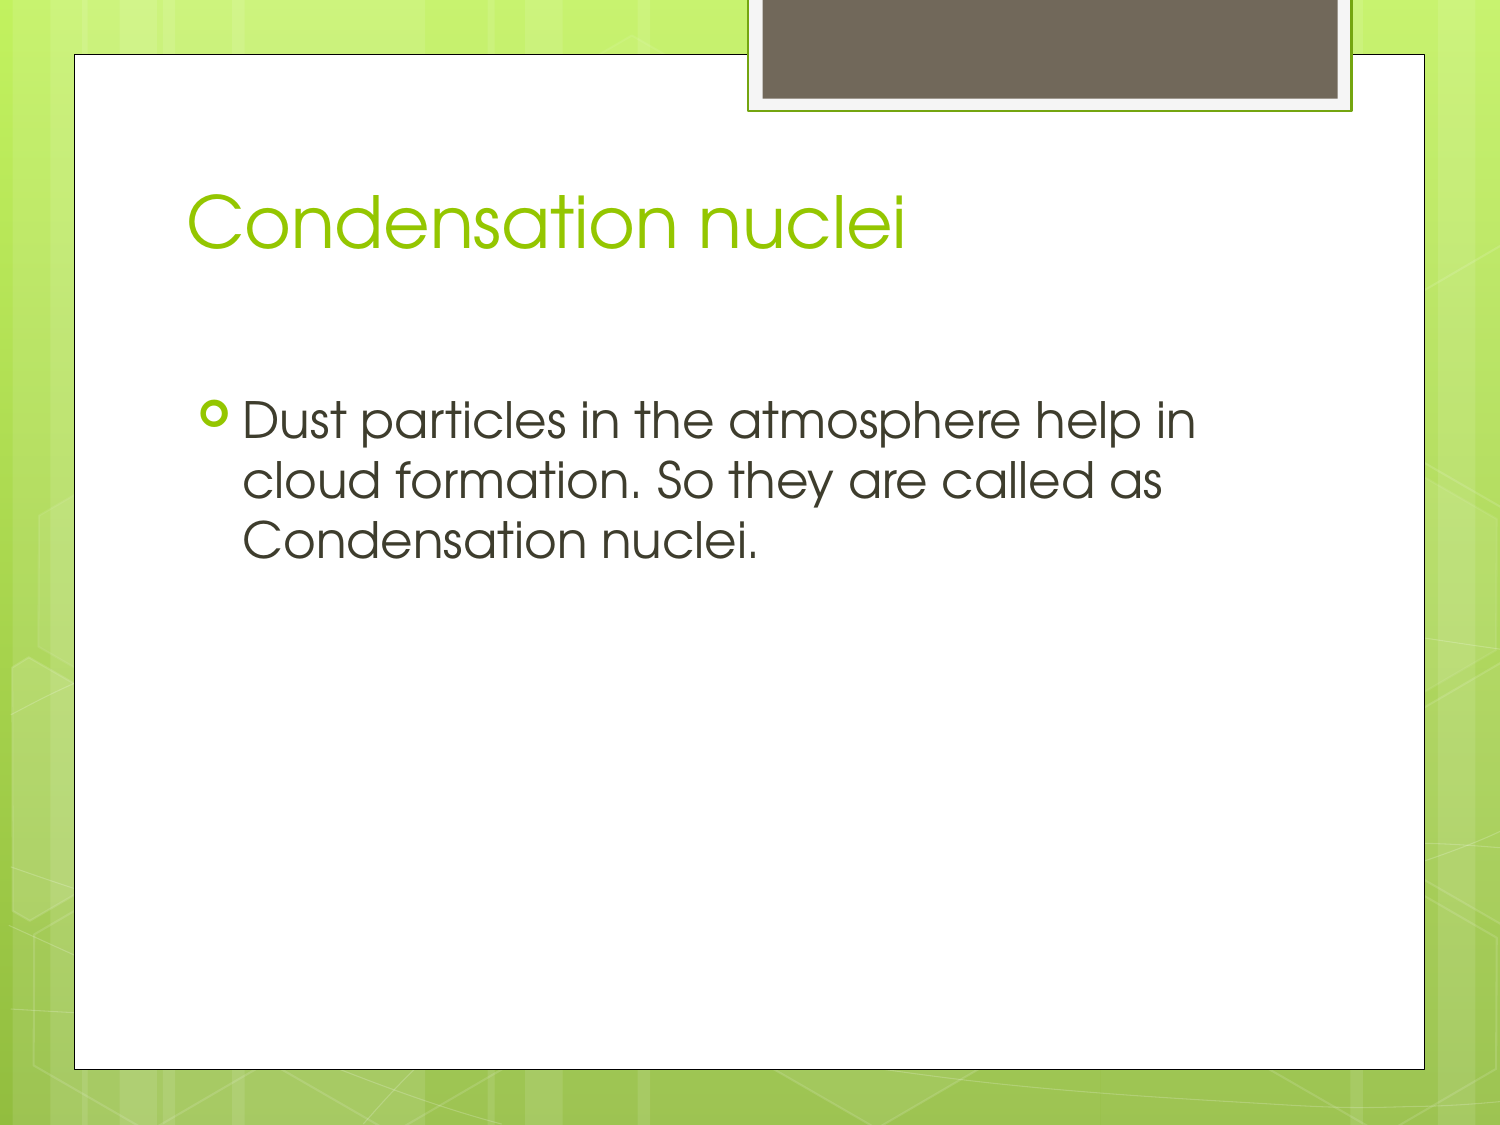

# Condensation nuclei
Dust particles in the atmosphere help in cloud formation. So they are called as Condensation nuclei.